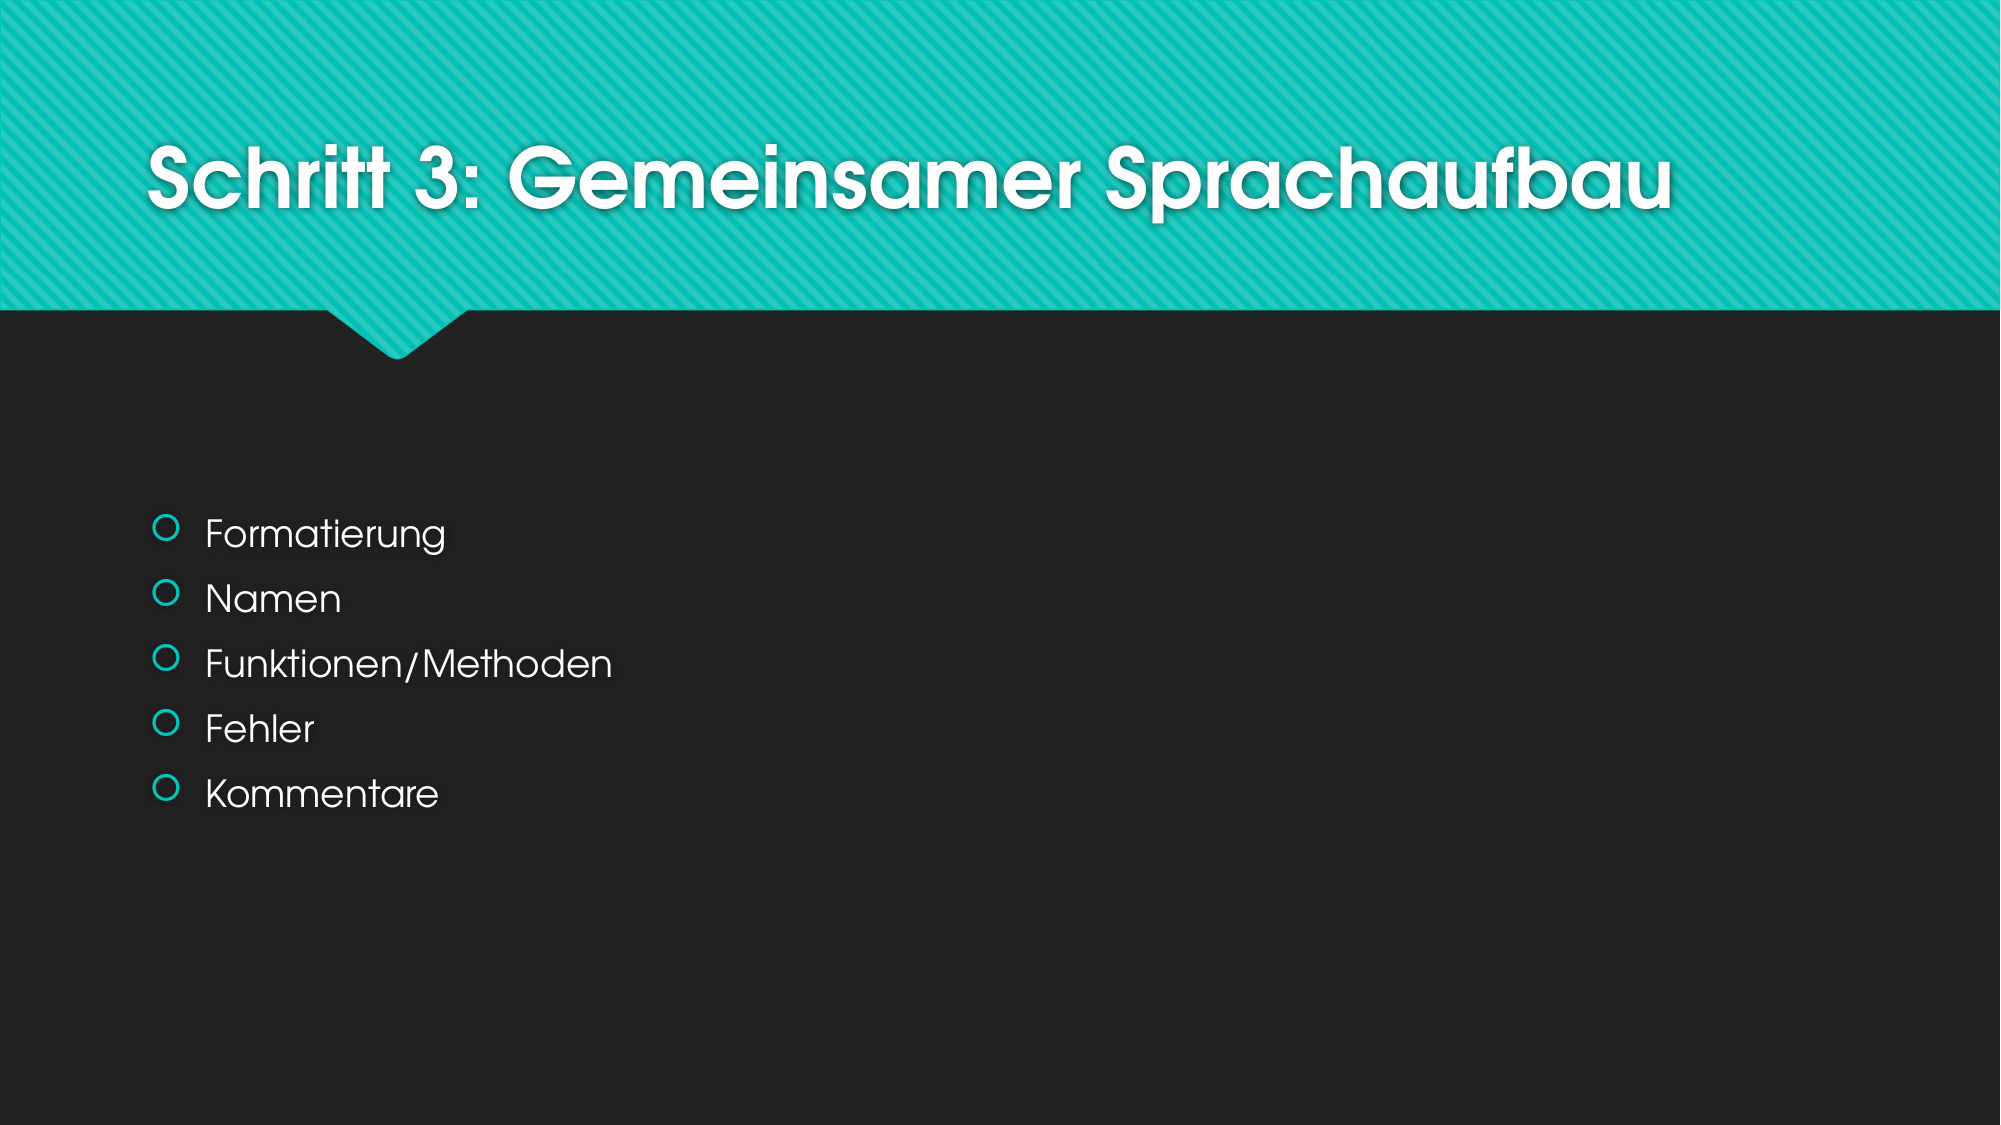

# Schritt 3: Gemeinsamer Sprachaufbau
Formatierung
Namen
Funktionen/Methoden
Fehler
Kommentare